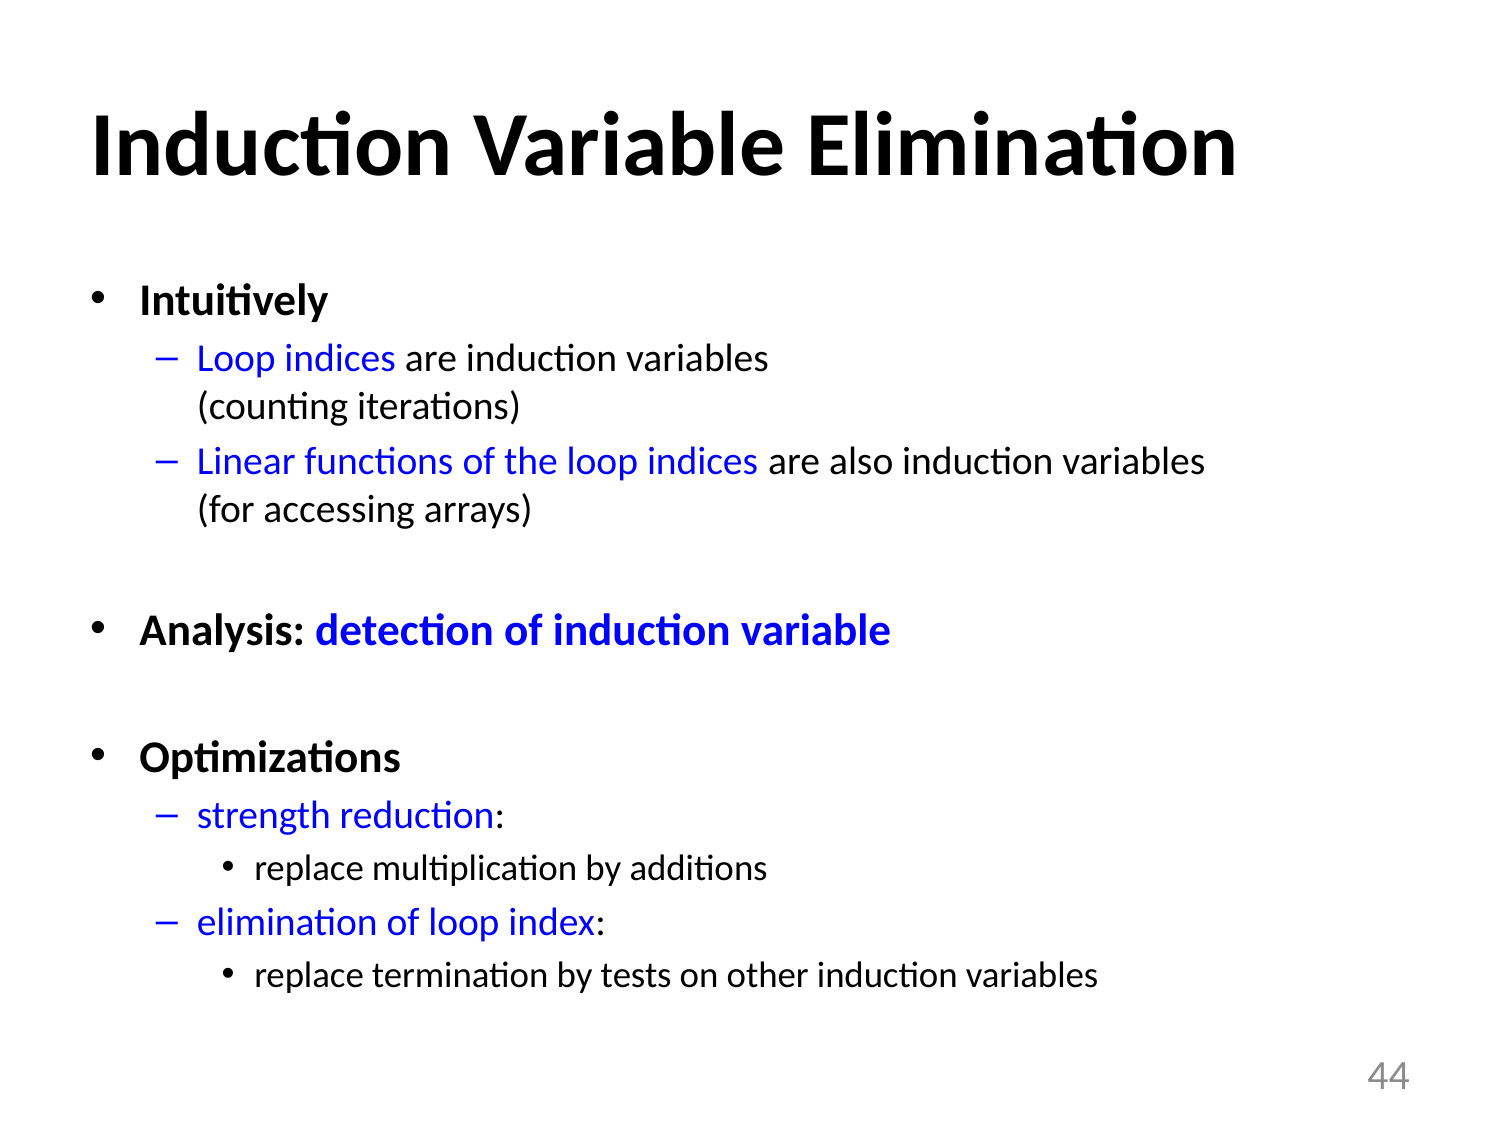

# Induction Variable Elimination
Intuitively
Loop indices are induction variables
(counting iterations)
Linear functions of the loop indices are also induction variables
(for accessing arrays)

Analysis: detection of induction variable

Optimizations
strength reduction:
replace multiplication by additions
elimination of loop index:
replace termination by tests on other induction variables

44